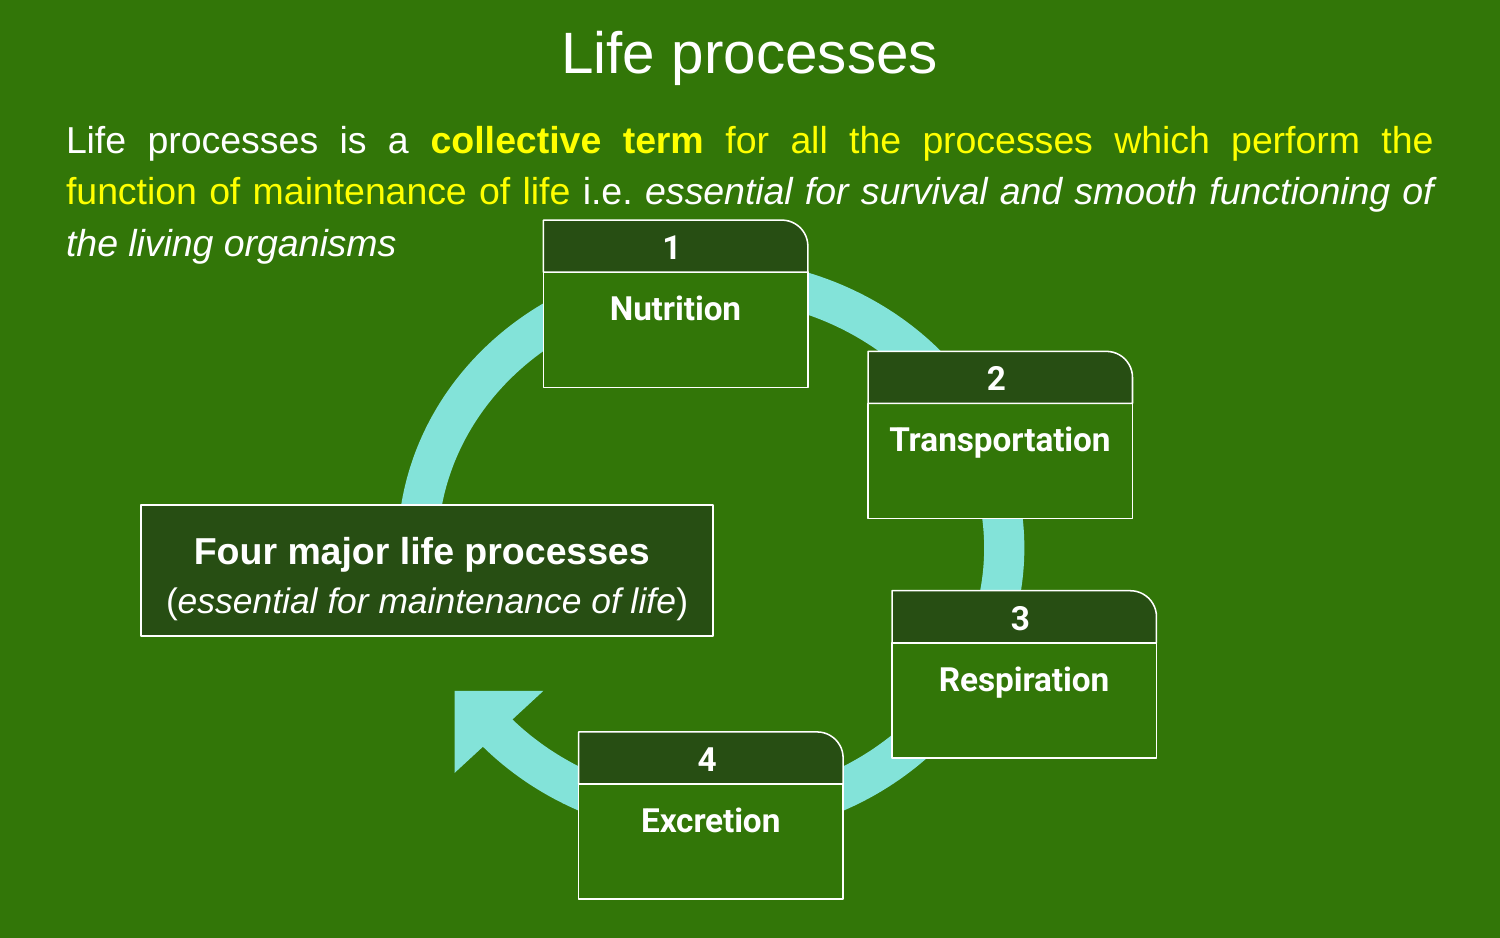

# Life processes
Life processes is a collective term for all the processes which perform the function of maintenance of life i.e. essential for survival and smooth functioning of the living organisms

1
Nutrition

2
Transportation
Four major life processes
(essential for maintenance of life)
3
Respiration
4
Excretion